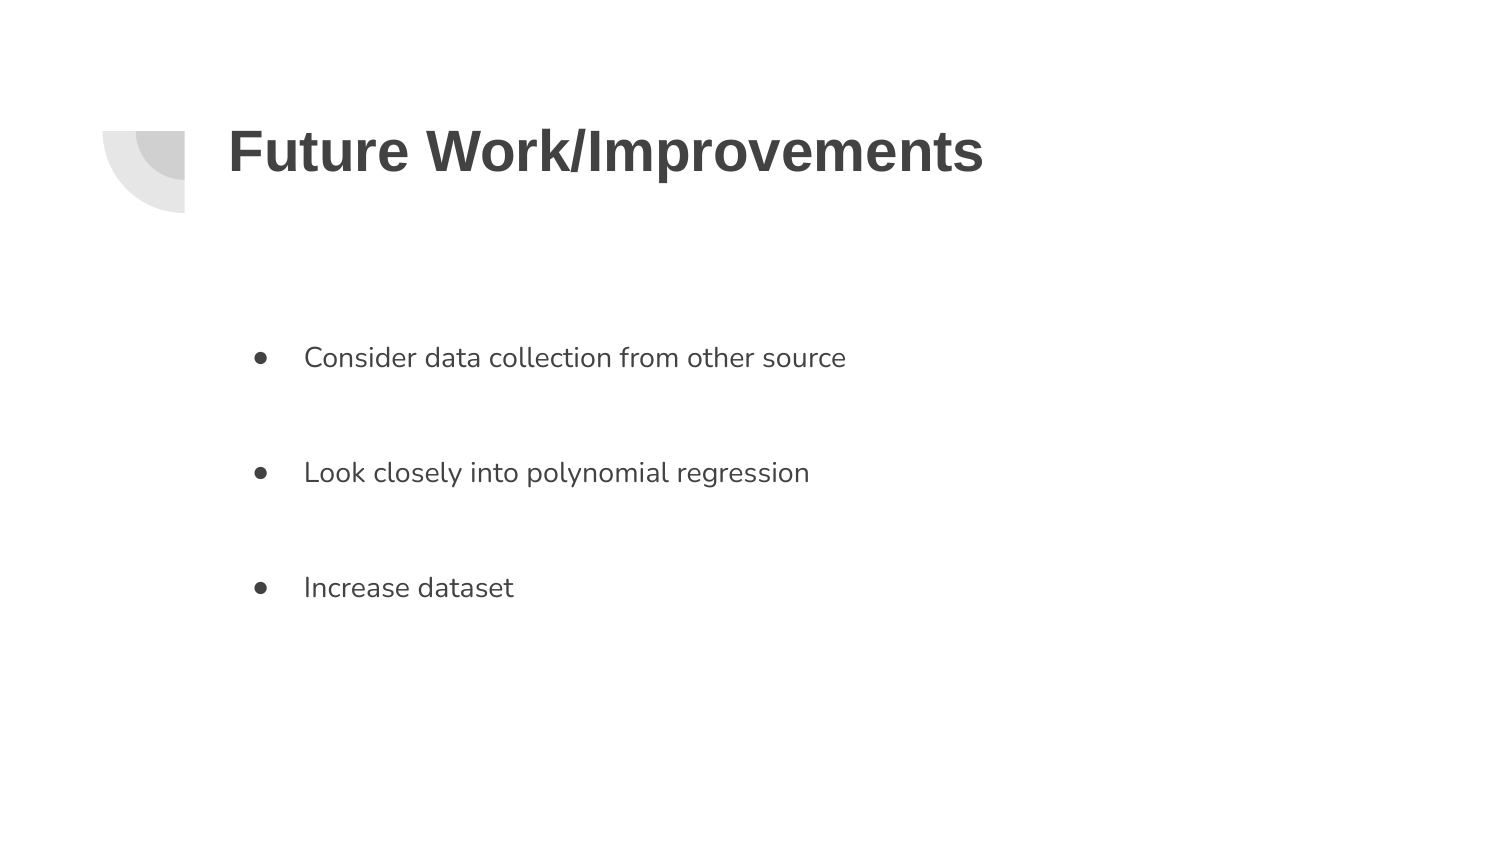

# Future Work/Improvements
Consider data collection from other source

Look closely into polynomial regression

Increase dataset